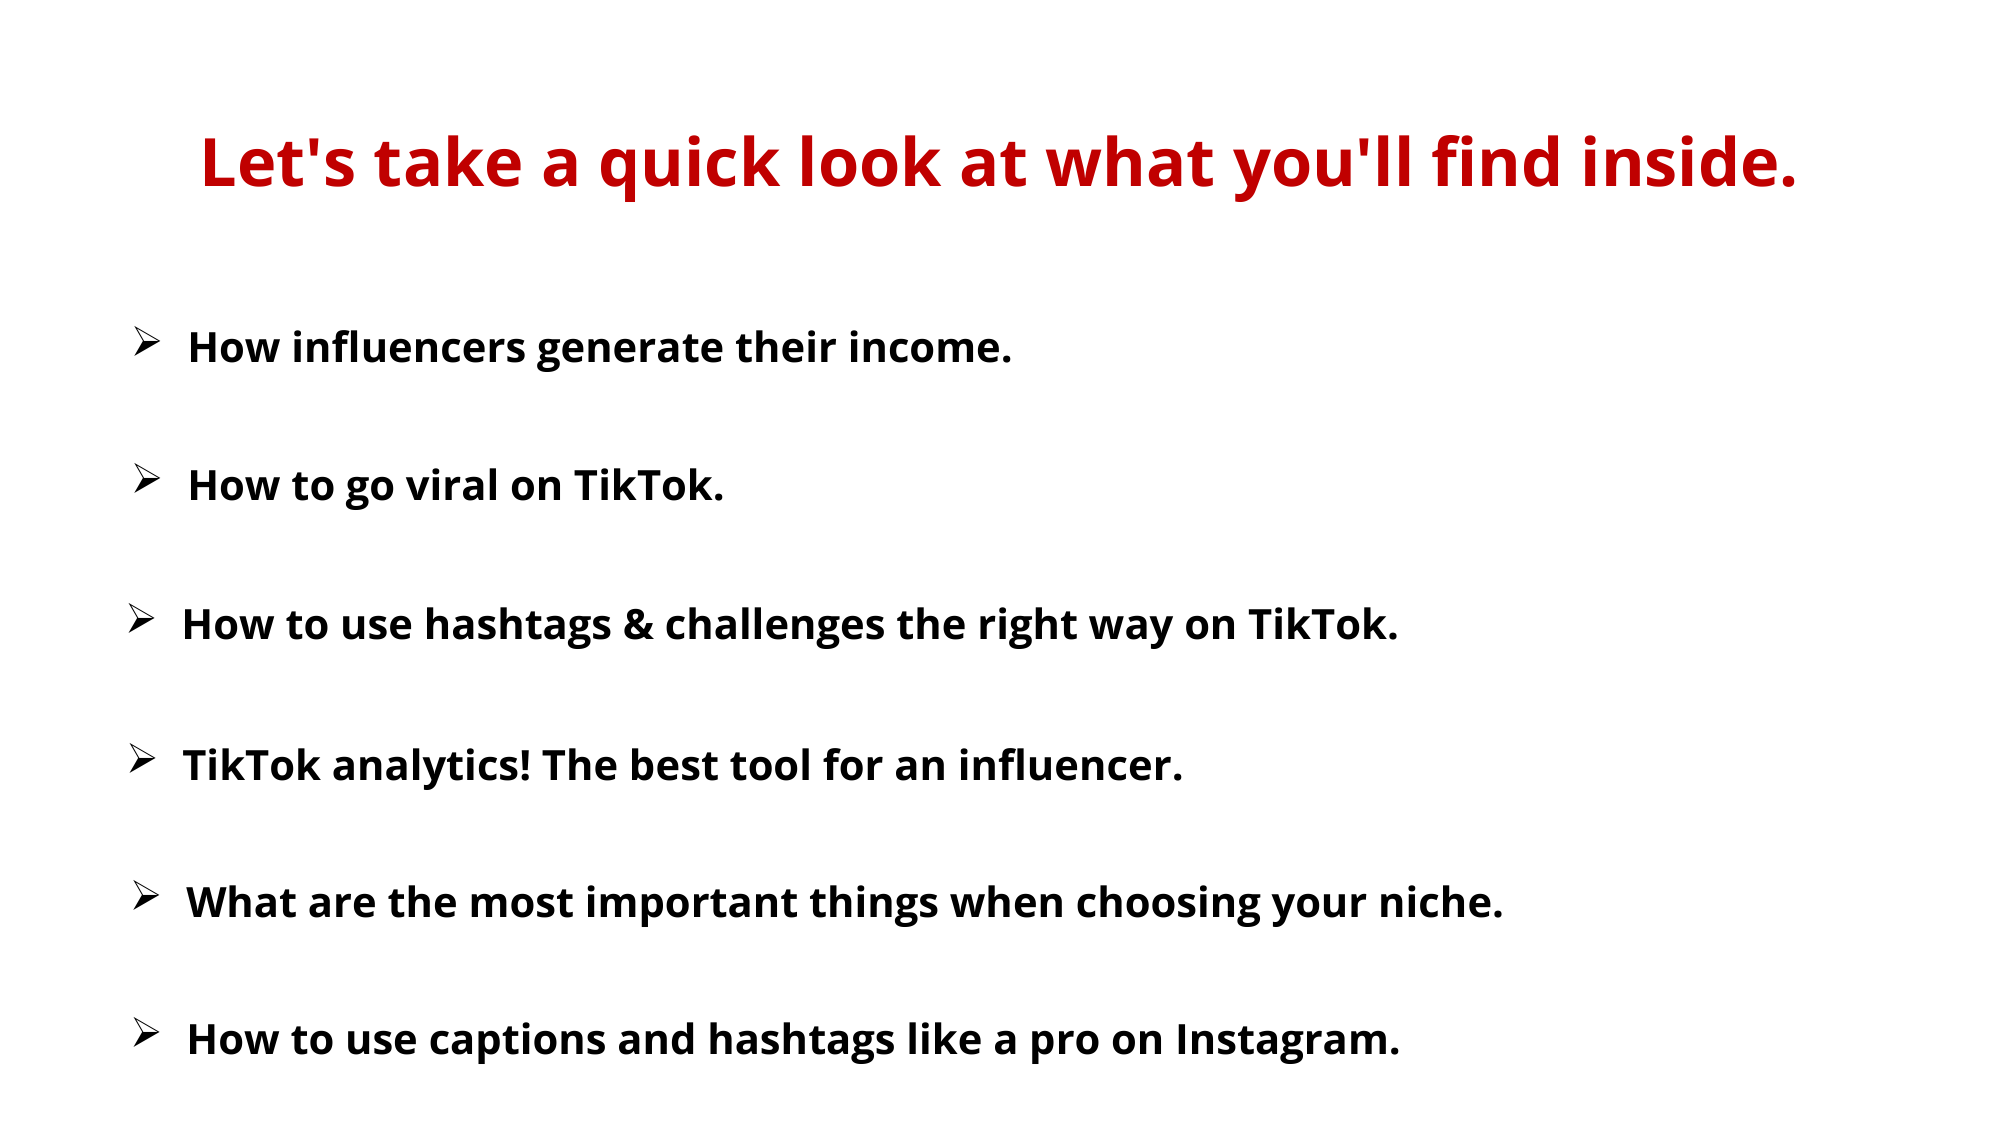

Let's take a quick look at what you'll find inside.
How influencers generate their income.
How to go viral on TikTok.
How to use hashtags & challenges the right way on TikTok.
TikTok analytics! The best tool for an influencer.
What are the most important things when choosing your niche.
How to use captions and hashtags like a pro on Instagram.